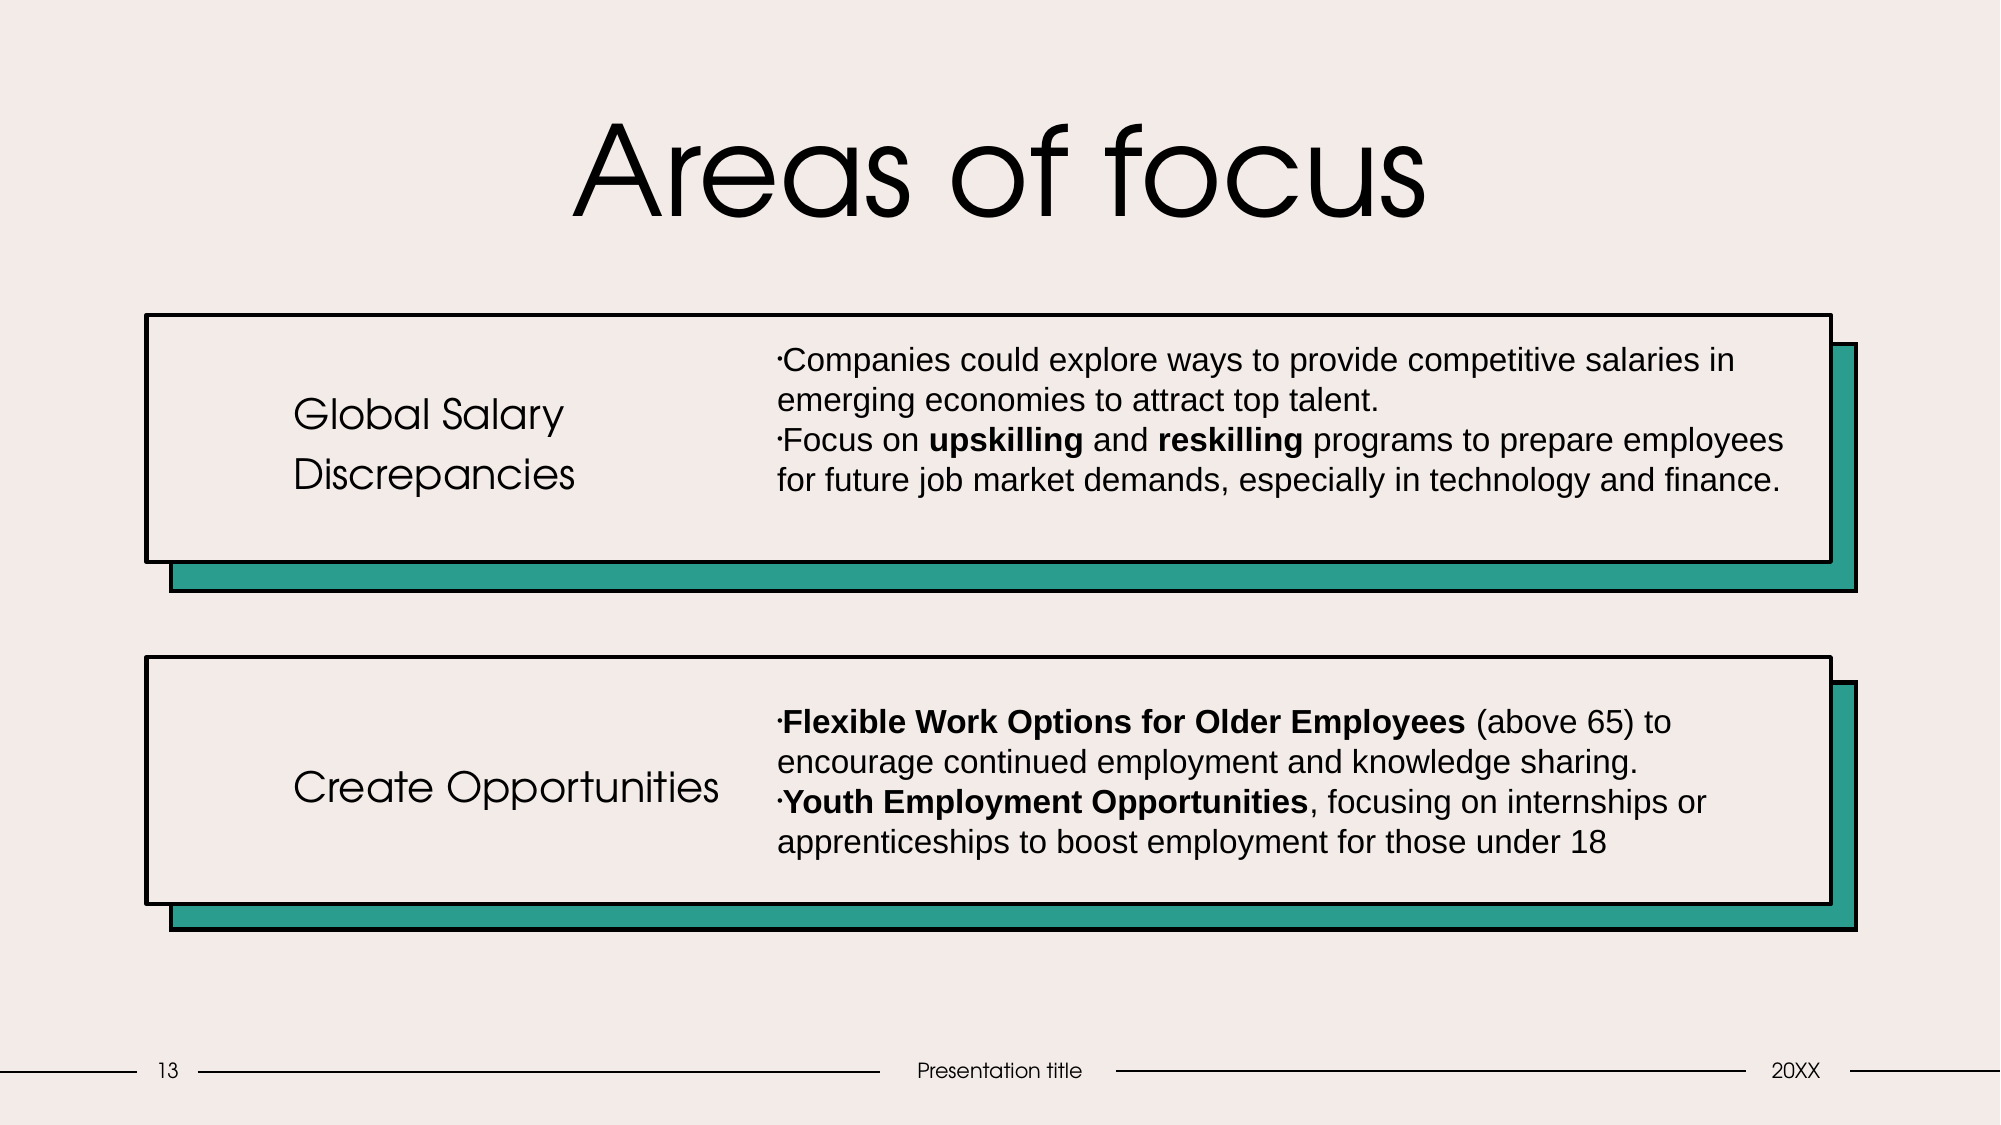

# Areas of focus
Global Salary Discrepancies
Companies could explore ways to provide competitive salaries in emerging economies to attract top talent.
Focus on upskilling and reskilling programs to prepare employees for future job market demands, especially in technology and finance.

Create Opportunities
Flexible Work Options for Older Employees (above 65) to encourage continued employment and knowledge sharing.
Youth Employment Opportunities, focusing on internships or apprenticeships to boost employment for those under 18
13
Presentation title
20XX